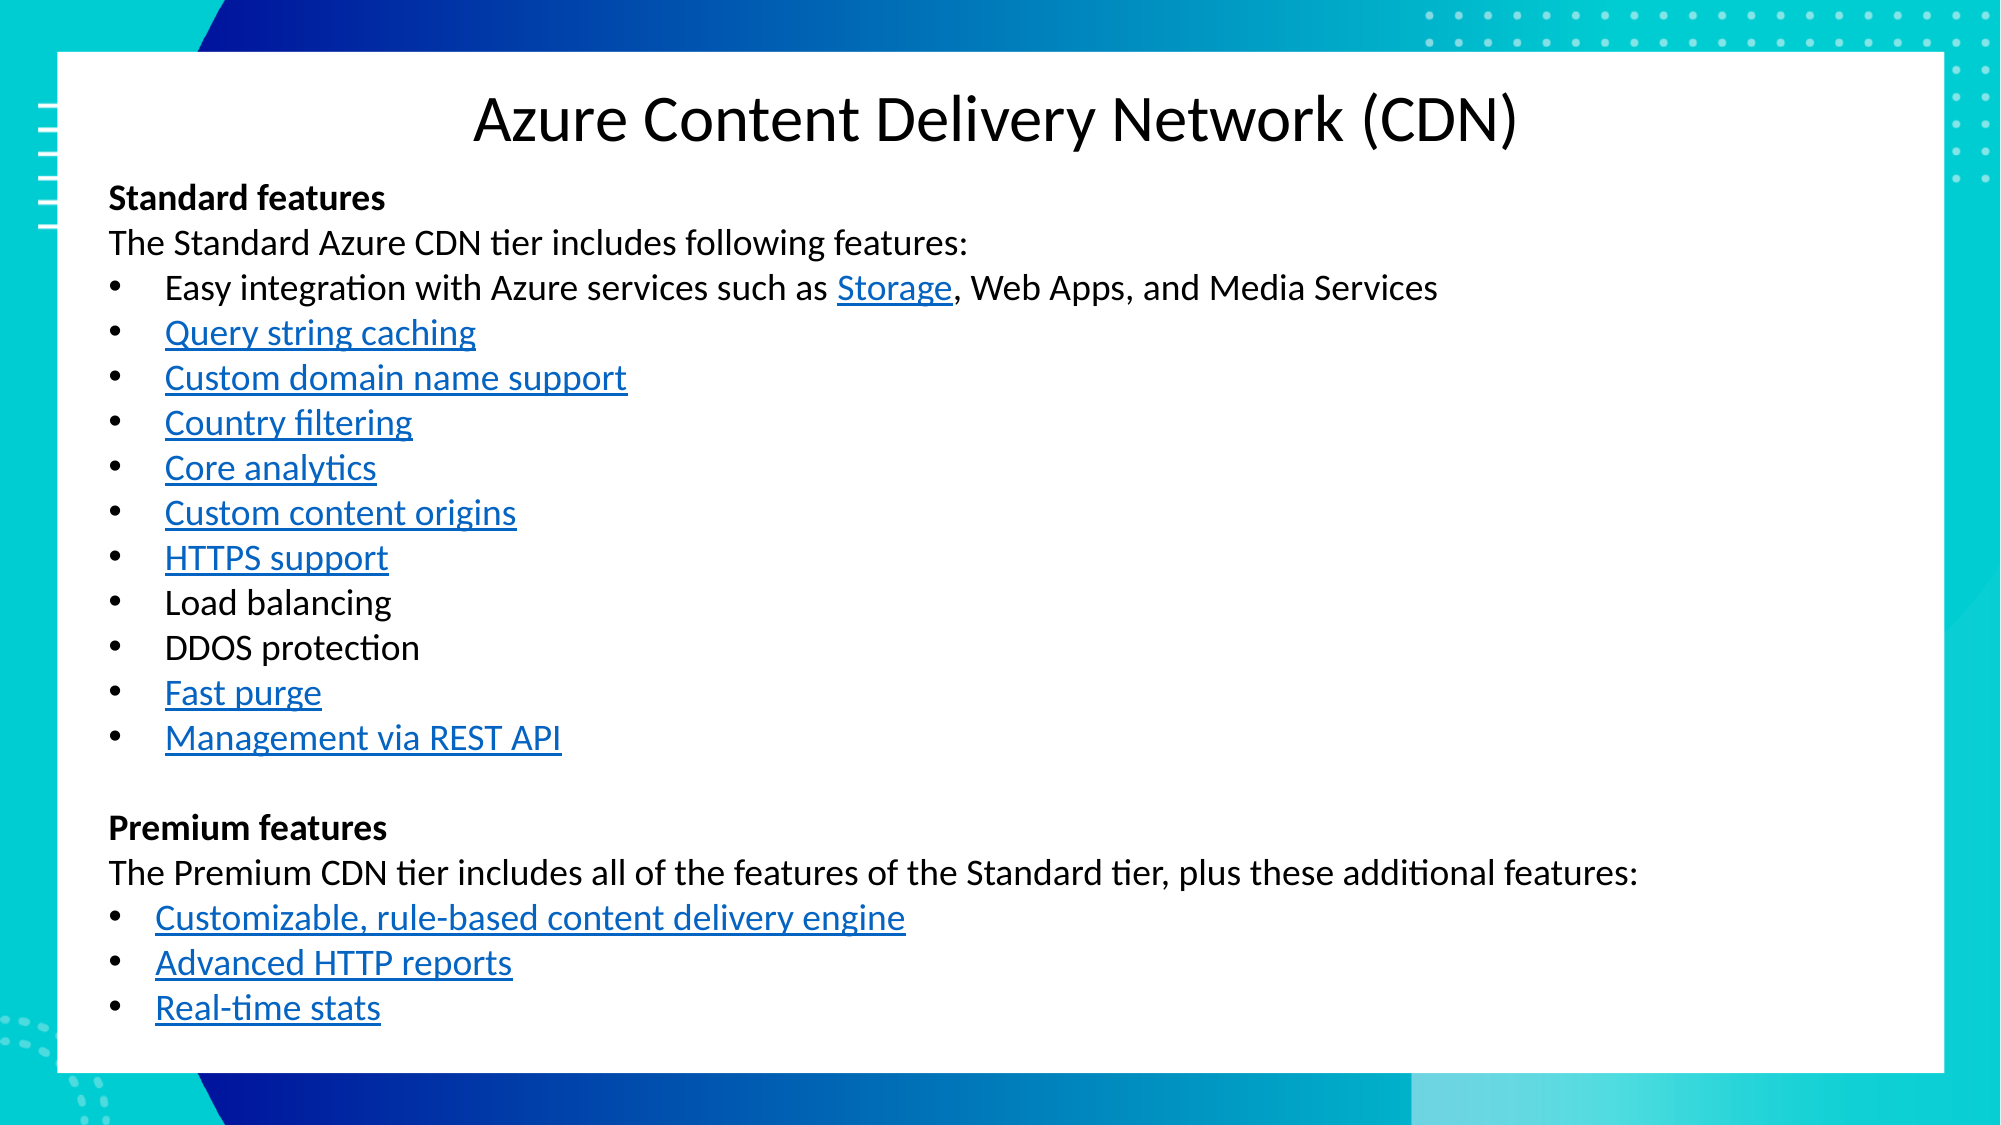

# Azure Content Delivery Network (CDN)
Standard features
The Standard Azure CDN tier includes following features:
Easy integration with Azure services such as Storage, Web Apps, and Media Services
Query string caching
Custom domain name support
Country filtering
Core analytics
Custom content origins
HTTPS support
Load balancing
DDOS protection
Fast purge
Management via REST API

Premium features
The Premium CDN tier includes all of the features of the Standard tier, plus these additional features:
Customizable, rule-based content delivery engine
Advanced HTTP reports
Real-time stats